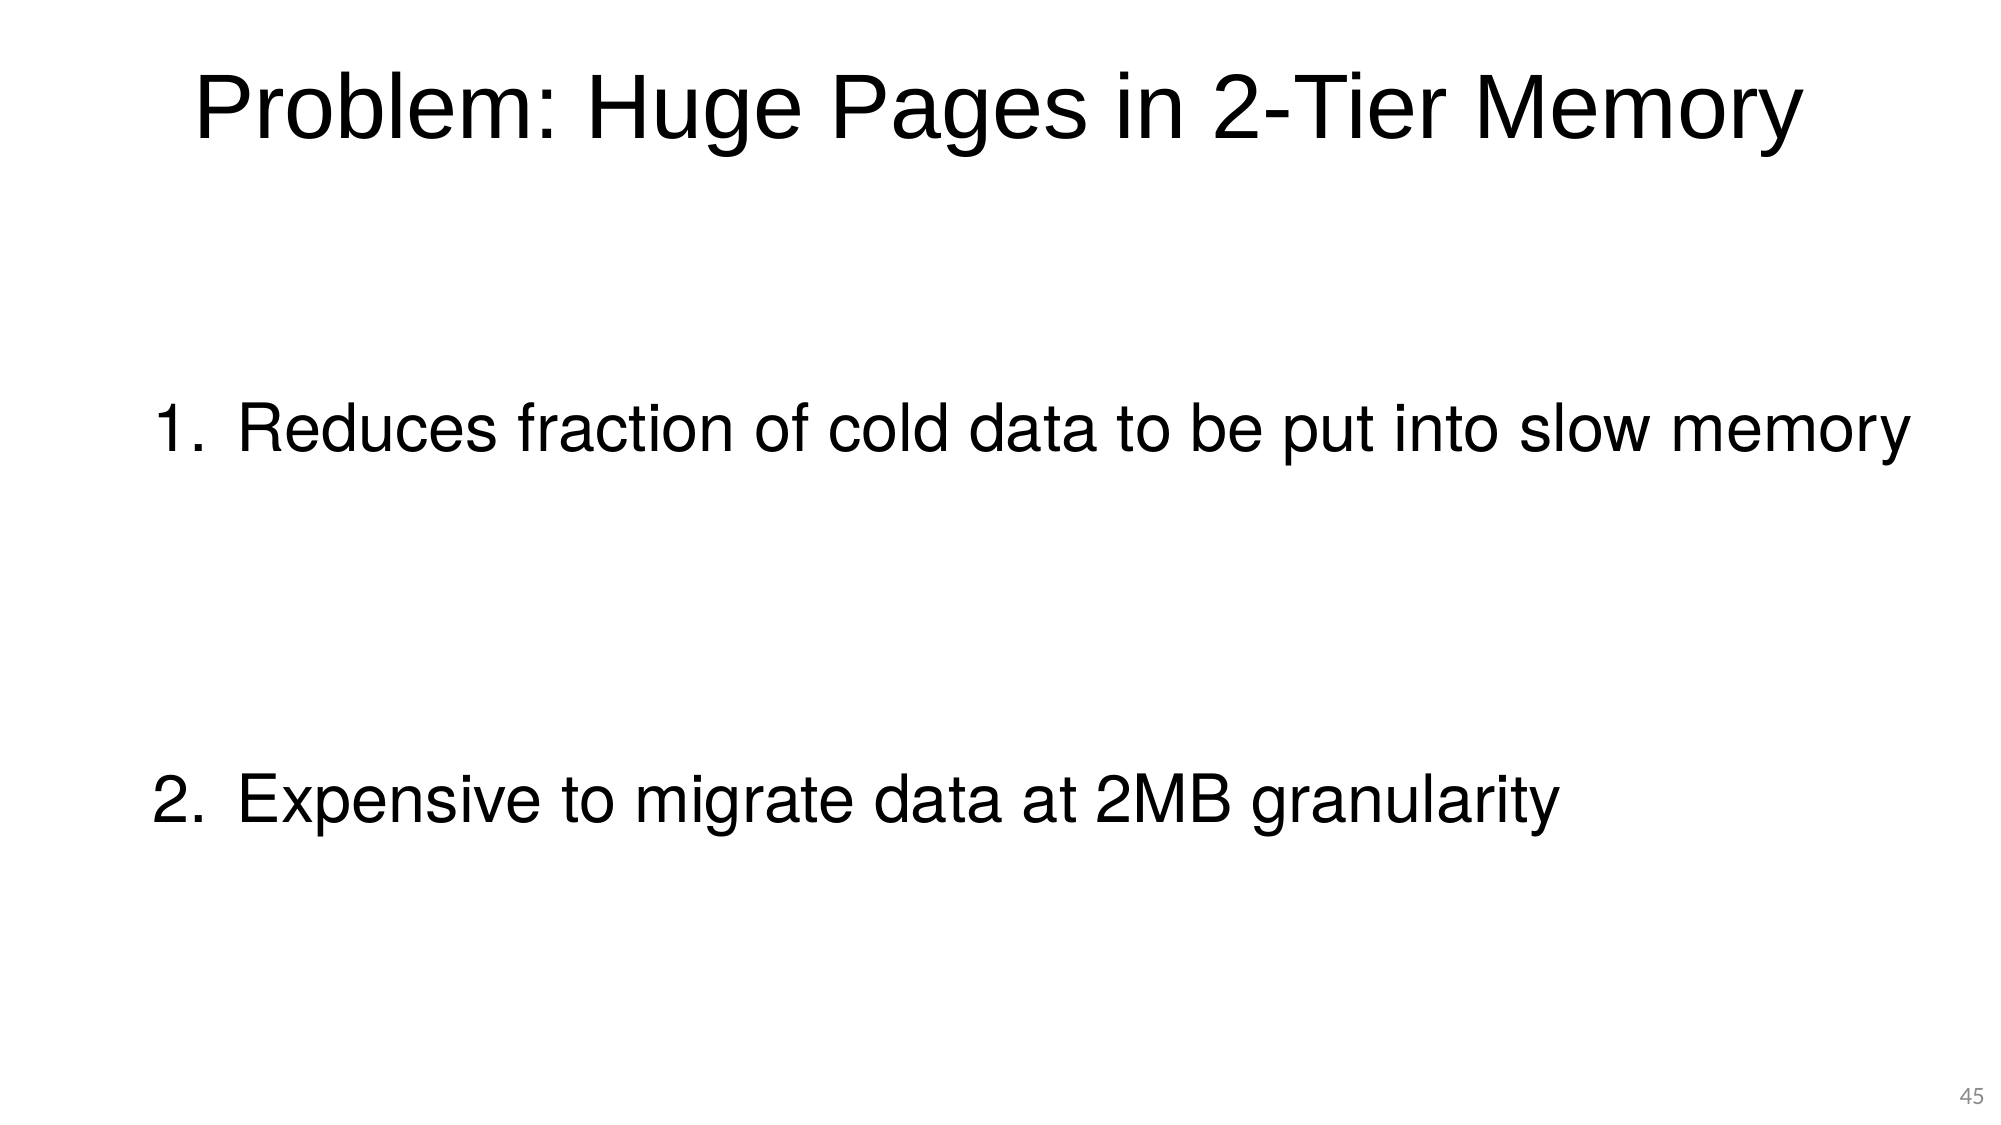

# Problem: Huge Pages in 2-Tier Memory
Reduces fraction of cold data to be put into slow memory

Expensive to migrate data at 2MB granularity
45